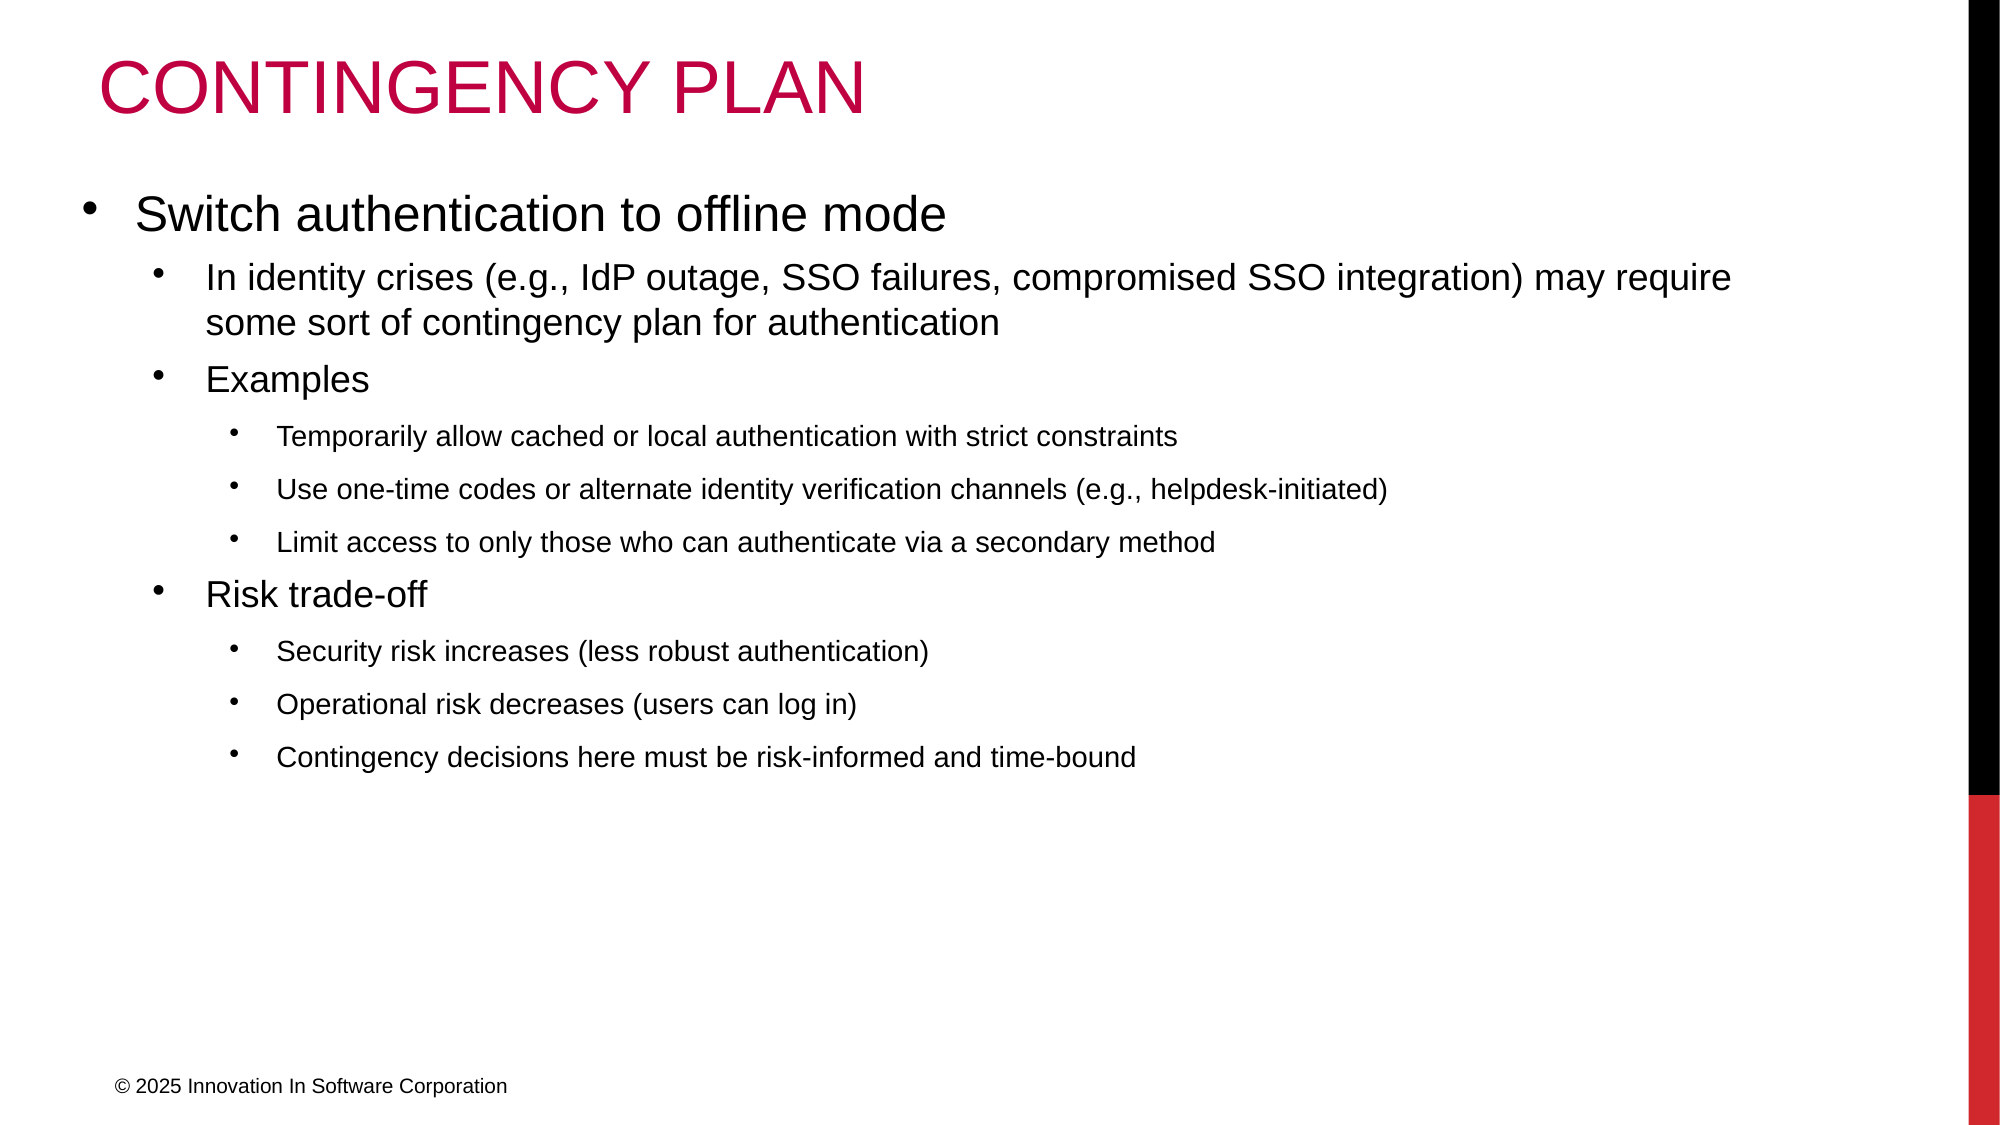

# Contingency Plan
Switch authentication to offline mode
In identity crises (e.g., IdP outage, SSO failures, compromised SSO integration) may require some sort of contingency plan for authentication
Examples
Temporarily allow cached or local authentication with strict constraints
Use one-time codes or alternate identity verification channels (e.g., helpdesk-initiated)
Limit access to only those who can authenticate via a secondary method
Risk trade-off
Security risk increases (less robust authentication)
Operational risk decreases (users can log in)
Contingency decisions here must be risk-informed and time-bound
© 2025 Innovation In Software Corporation